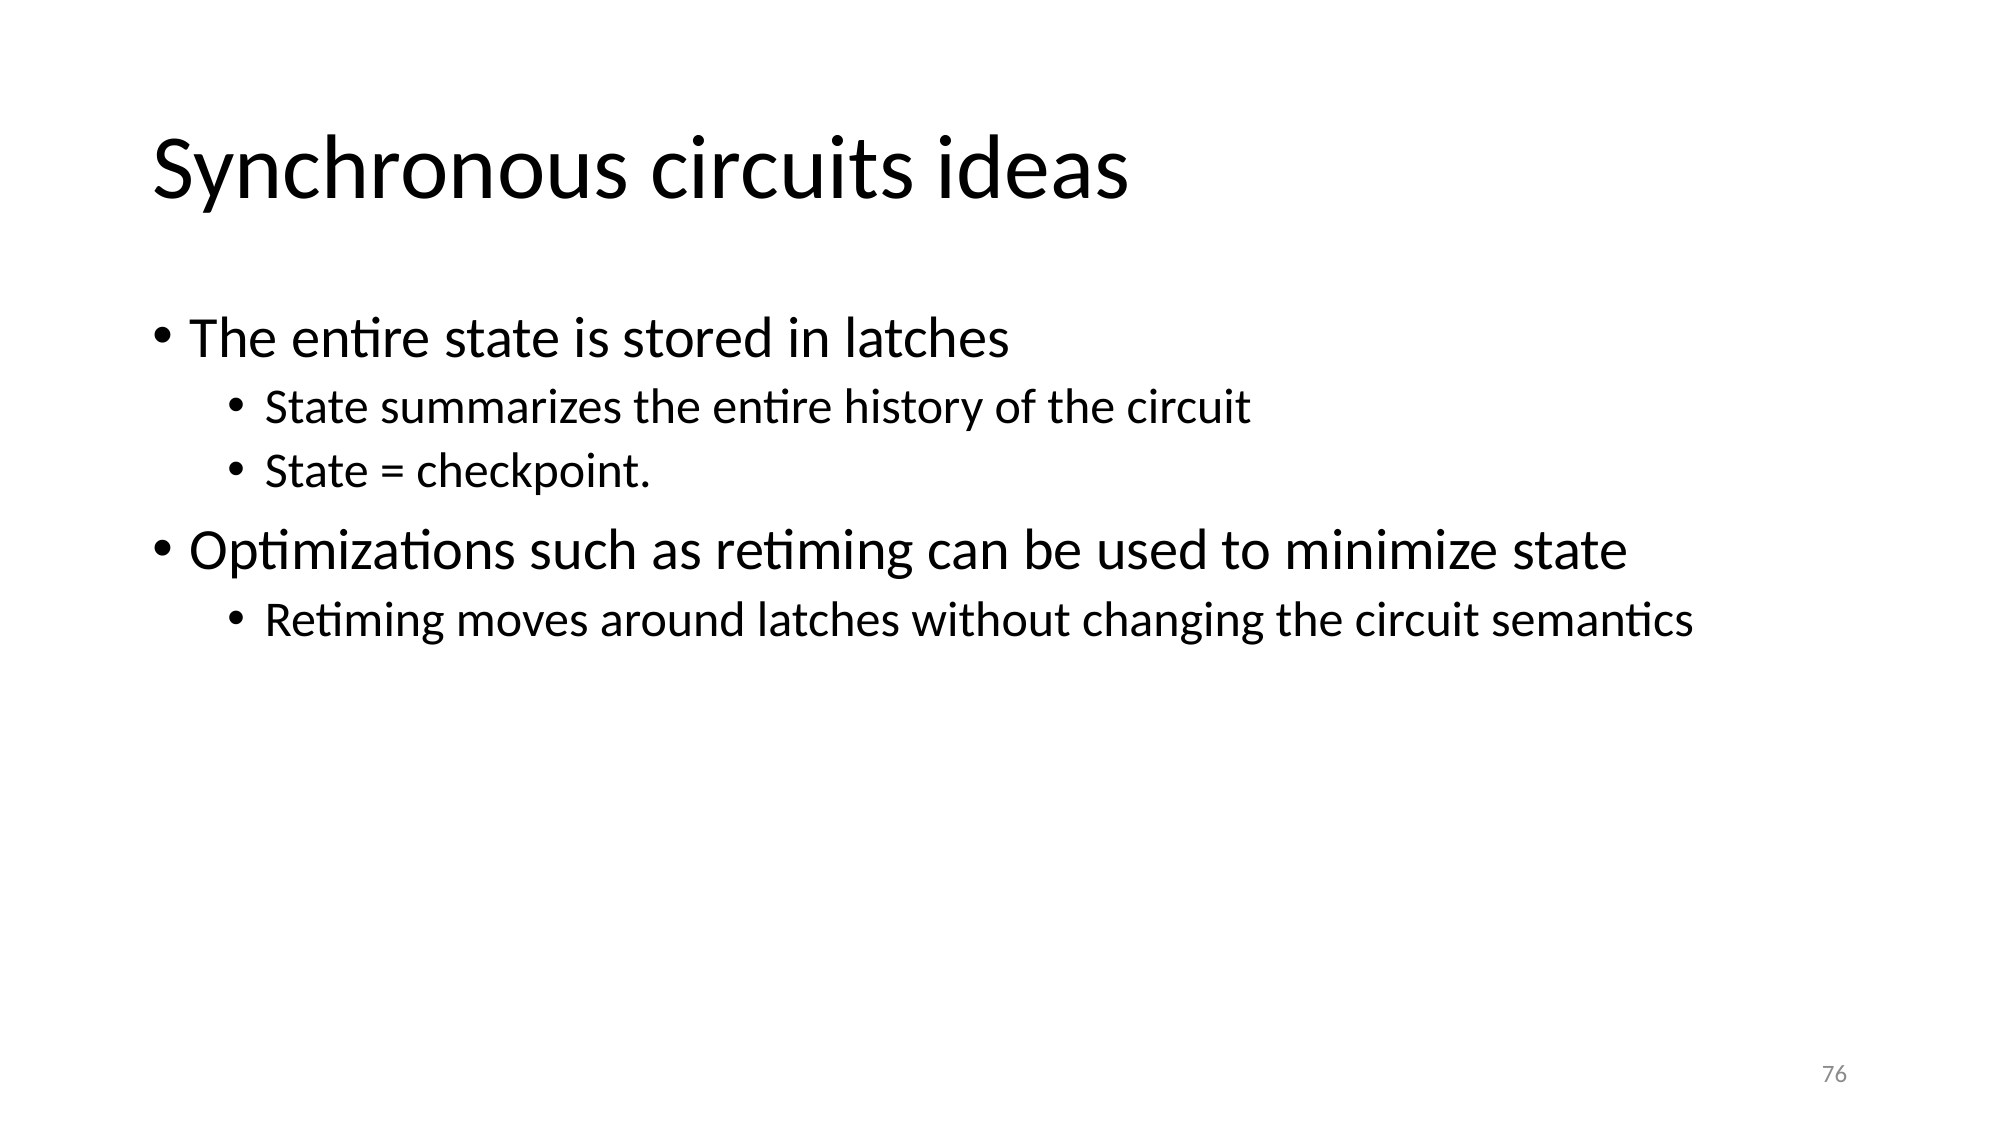

# Synchronous circuits ideas
The entire state is stored in latches
State summarizes the entire history of the circuit
State = checkpoint.
Optimizations such as retiming can be used to minimize state
Retiming moves around latches without changing the circuit semantics
76